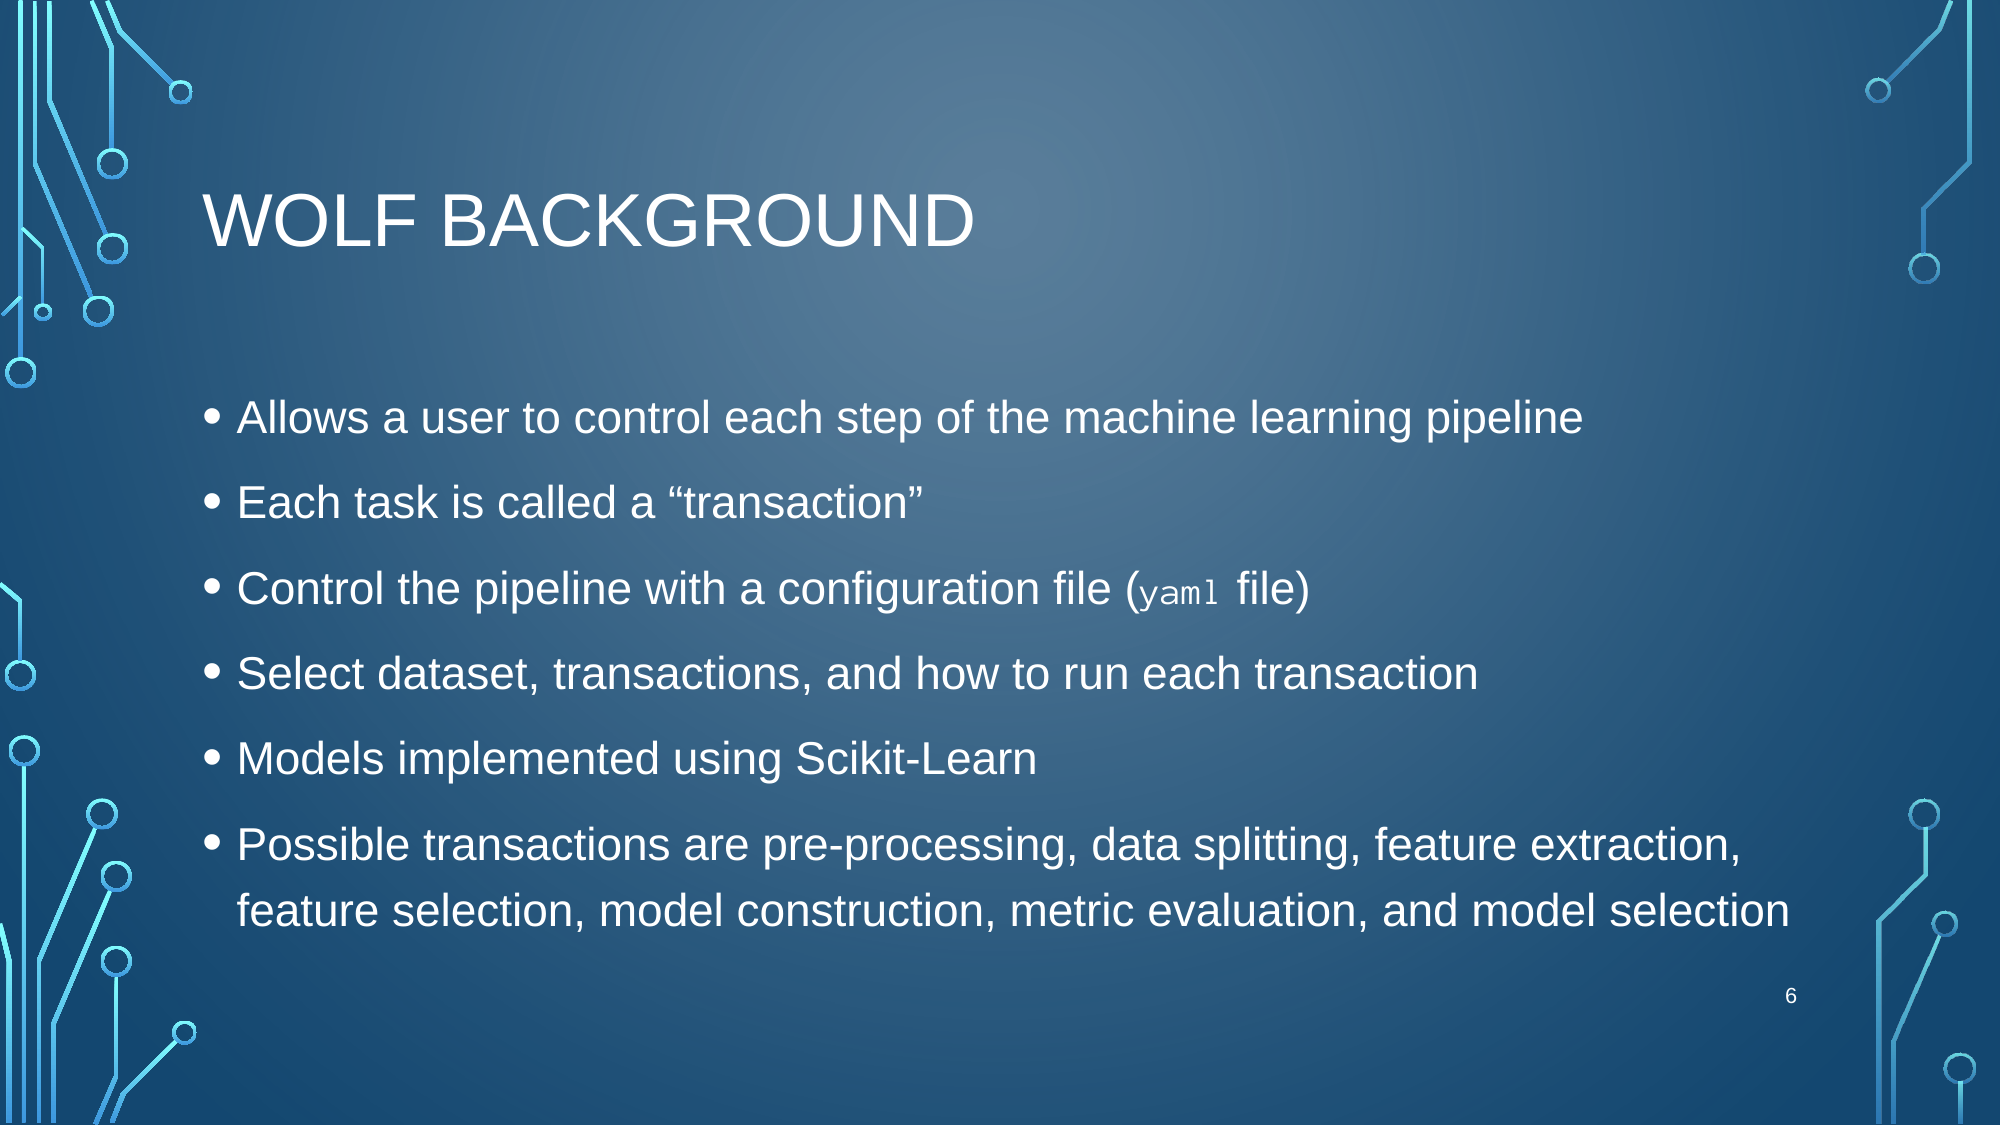

# Wolf background
Allows a user to control each step of the machine learning pipeline
Each task is called a “transaction”
Control the pipeline with a configuration file (yaml file)
Select dataset, transactions, and how to run each transaction
Models implemented using Scikit-Learn
Possible transactions are pre-processing, data splitting, feature extraction, feature selection, model construction, metric evaluation, and model selection
6